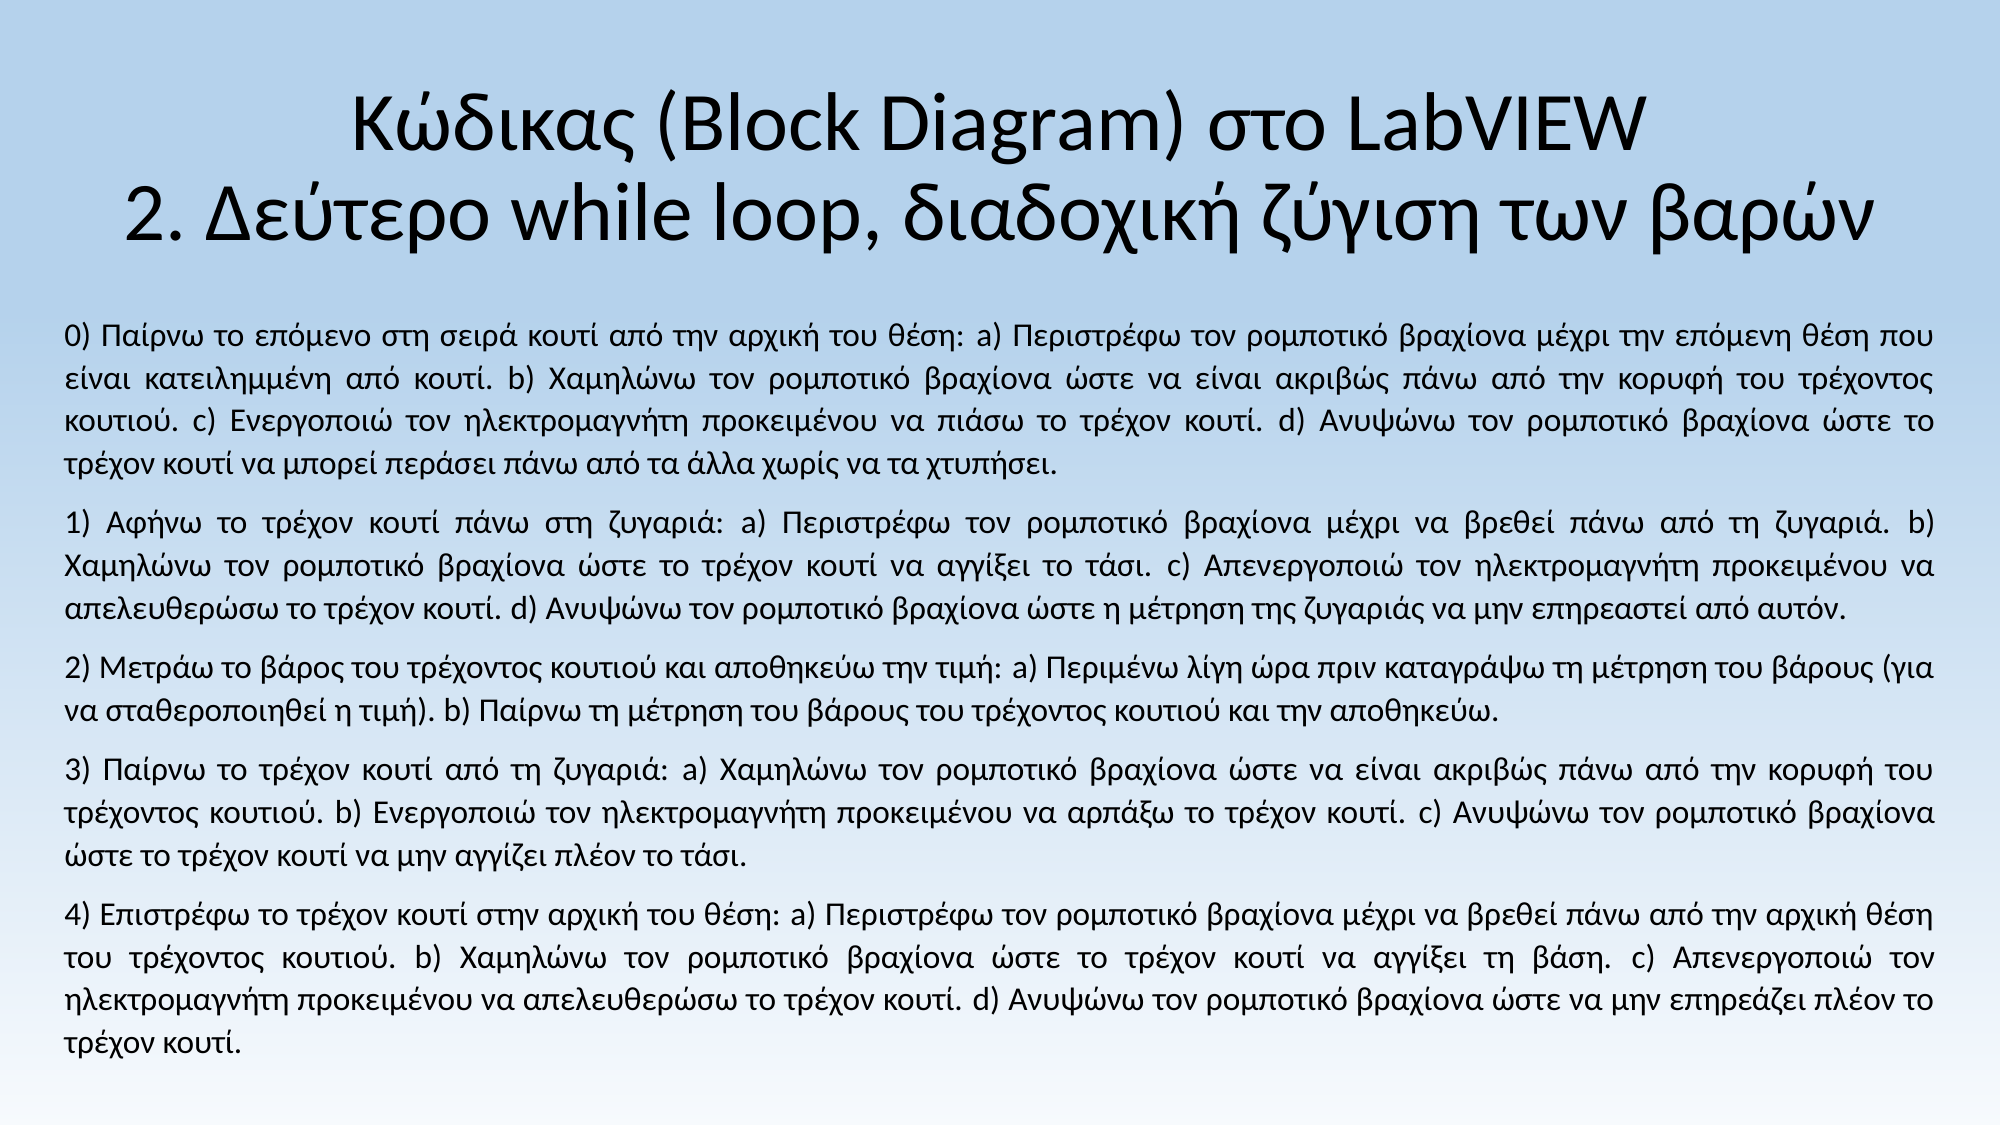

# Κώδικας (Block Diagram) στο LabVIEW 2. Δεύτερο while loop, διαδοχική ζύγιση των βαρών
0) Παίρνω το επόμενο στη σειρά κουτί από την αρχική του θέση: a) Περιστρέφω τον ρομποτικό βραχίονα μέχρι την επόμενη θέση που είναι κατειλημμένη από κουτί. b) Χαμηλώνω τον ρομποτικό βραχίονα ώστε να είναι ακριβώς πάνω από την κορυφή του τρέχοντος κουτιού. c) Ενεργοποιώ τον ηλεκτρομαγνήτη προκειμένου να πιάσω το τρέχον κουτί. d) Ανυψώνω τον ρομποτικό βραχίονα ώστε το τρέχον κουτί να μπορεί περάσει πάνω από τα άλλα χωρίς να τα χτυπήσει.
1) Αφήνω το τρέχον κουτί πάνω στη ζυγαριά: a) Περιστρέφω τον ρομποτικό βραχίονα μέχρι να βρεθεί πάνω από τη ζυγαριά. b) Χαμηλώνω τον ρομποτικό βραχίονα ώστε το τρέχον κουτί να αγγίξει το τάσι. c) Απενεργοποιώ τον ηλεκτρομαγνήτη προκειμένου να απελευθερώσω το τρέχον κουτί. d) Ανυψώνω τον ρομποτικό βραχίονα ώστε η μέτρηση της ζυγαριάς να μην επηρεαστεί από αυτόν.
2) Μετράω το βάρος του τρέχοντος κουτιού και αποθηκεύω την τιμή: a) Περιμένω λίγη ώρα πριν καταγράψω τη μέτρηση του βάρους (για να σταθεροποιηθεί η τιμή). b) Παίρνω τη μέτρηση του βάρους του τρέχοντος κουτιού και την αποθηκεύω.
3) Παίρνω το τρέχον κουτί από τη ζυγαριά: a) Χαμηλώνω τον ρομποτικό βραχίονα ώστε να είναι ακριβώς πάνω από την κορυφή του τρέχοντος κουτιού. b) Ενεργοποιώ τον ηλεκτρομαγνήτη προκειμένου να αρπάξω το τρέχον κουτί. c) Ανυψώνω τον ρομποτικό βραχίονα ώστε το τρέχον κουτί να μην αγγίζει πλέον το τάσι.
4) Επιστρέφω το τρέχον κουτί στην αρχική του θέση: a) Περιστρέφω τον ρομποτικό βραχίονα μέχρι να βρεθεί πάνω από την αρχική θέση του τρέχοντος κουτιού. b) Χαμηλώνω τον ρομποτικό βραχίονα ώστε το τρέχον κουτί να αγγίξει τη βάση. c) Απενεργοποιώ τον ηλεκτρομαγνήτη προκειμένου να απελευθερώσω το τρέχον κουτί. d) Ανυψώνω τον ρομποτικό βραχίονα ώστε να μην επηρεάζει πλέον το τρέχον κουτί.